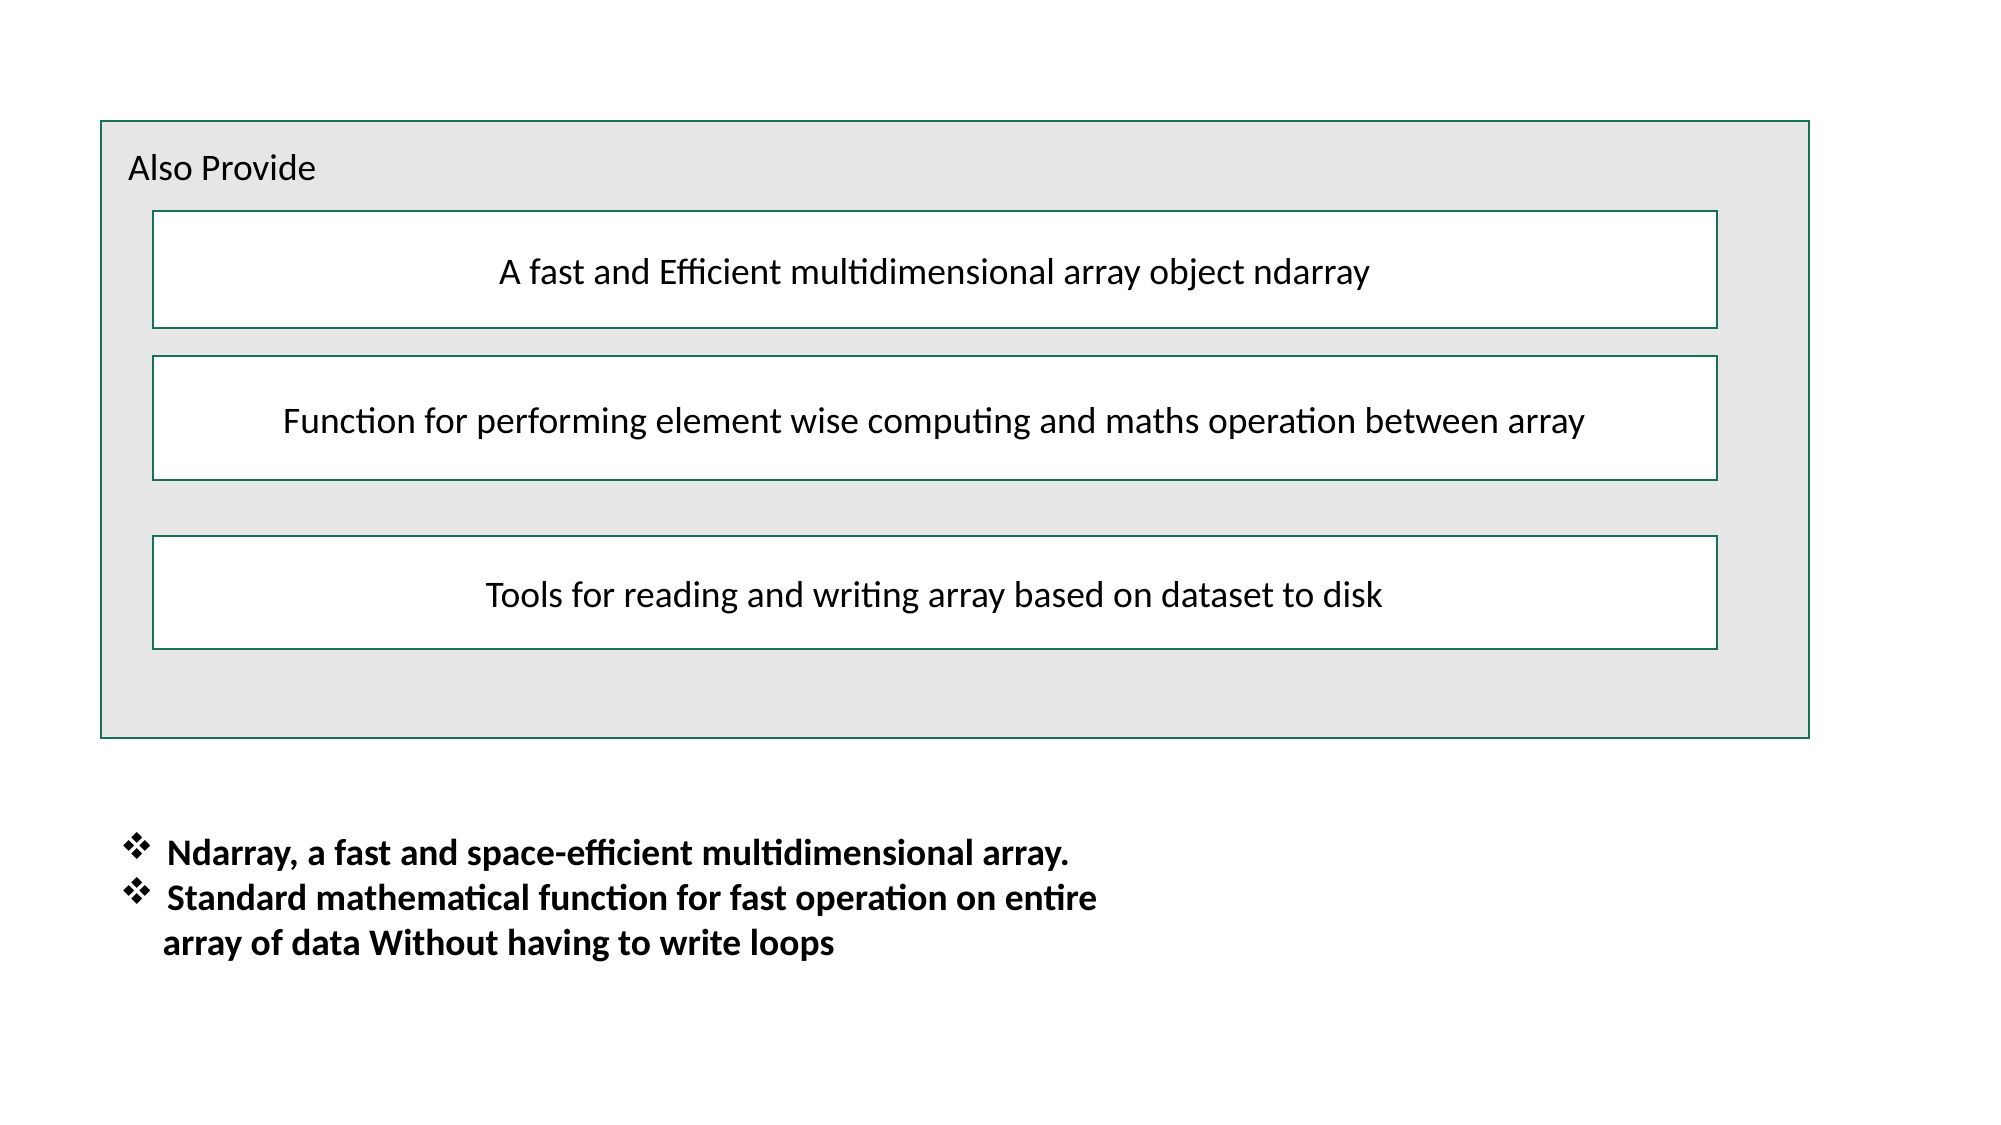

Also Provide
A fast and Efficient multidimensional array object ndarray
Function for performing element wise computing and maths operation between array
Tools for reading and writing array based on dataset to disk
Ndarray, a fast and space-efficient multidimensional array.
Standard mathematical function for fast operation on entire
     array of data Without having to write loops